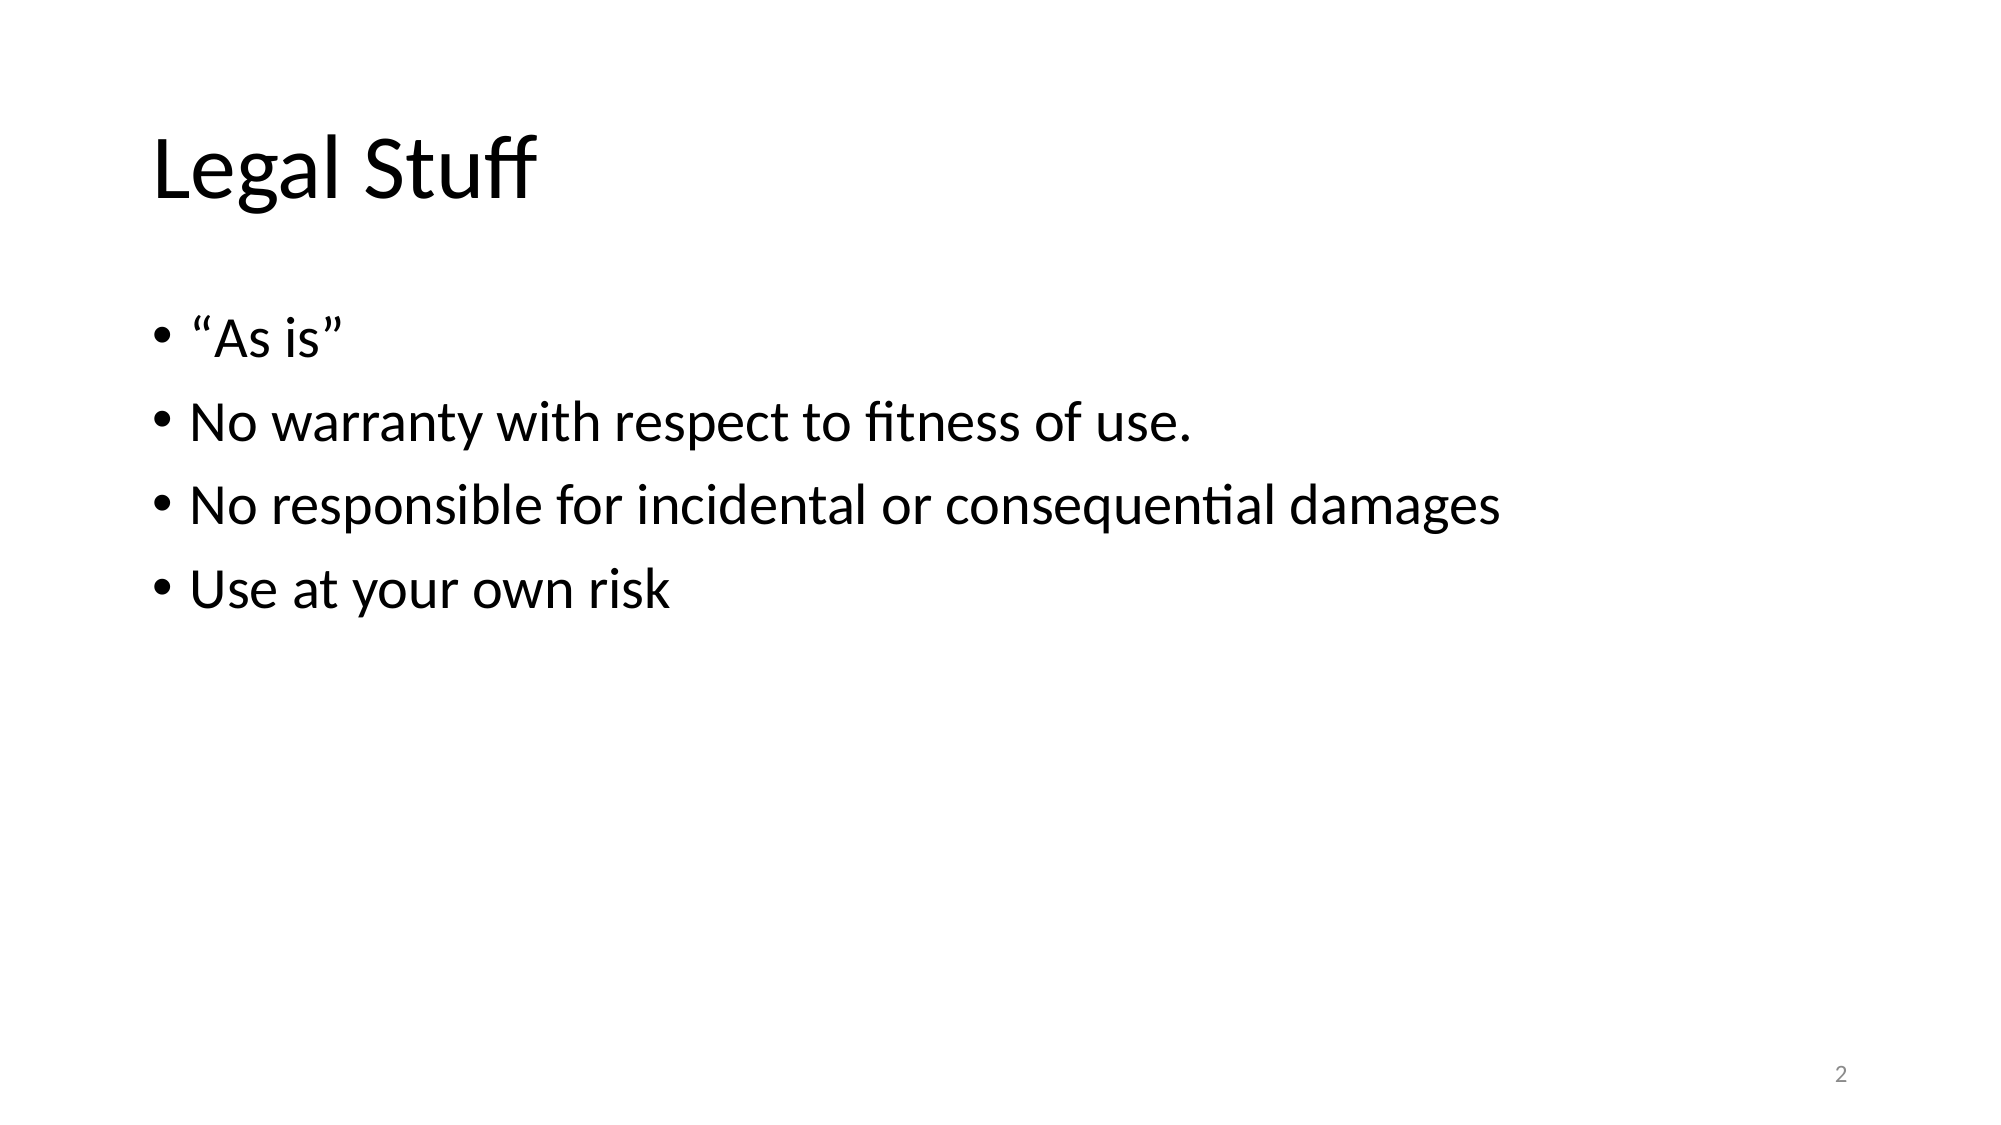

# Legal Stuff
“As is”
No warranty with respect to fitness of use.
No responsible for incidental or consequential damages
Use at your own risk
2